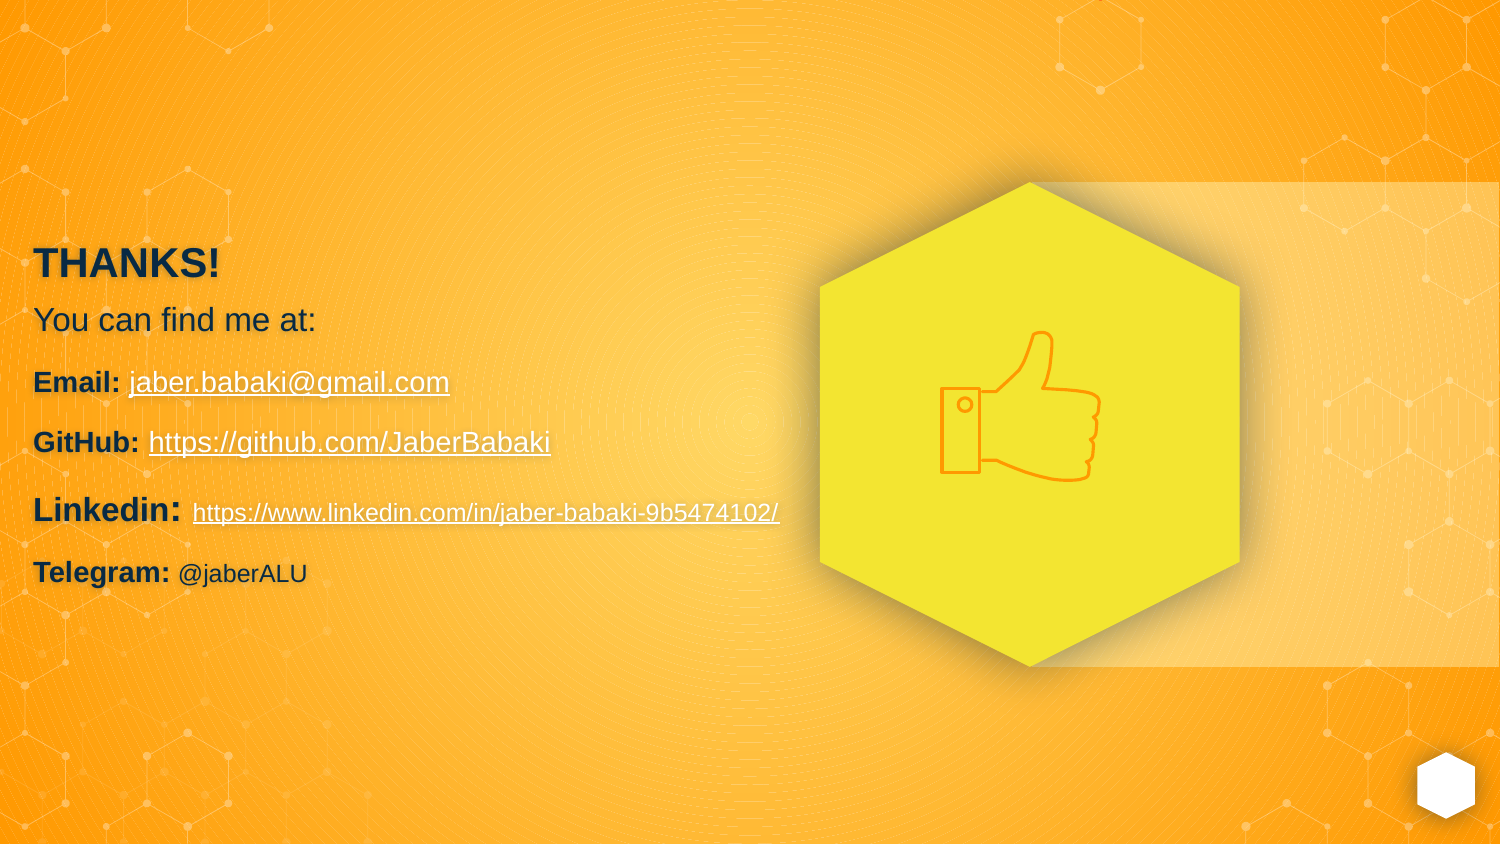

THANKS!
You can find me at:
Email: jaber.babaki@gmail.com
GitHub: https://github.com/JaberBabaki
Linkedin: https://www.linkedin.com/in/jaber-babaki-9b5474102/
Telegram: @jaberALU